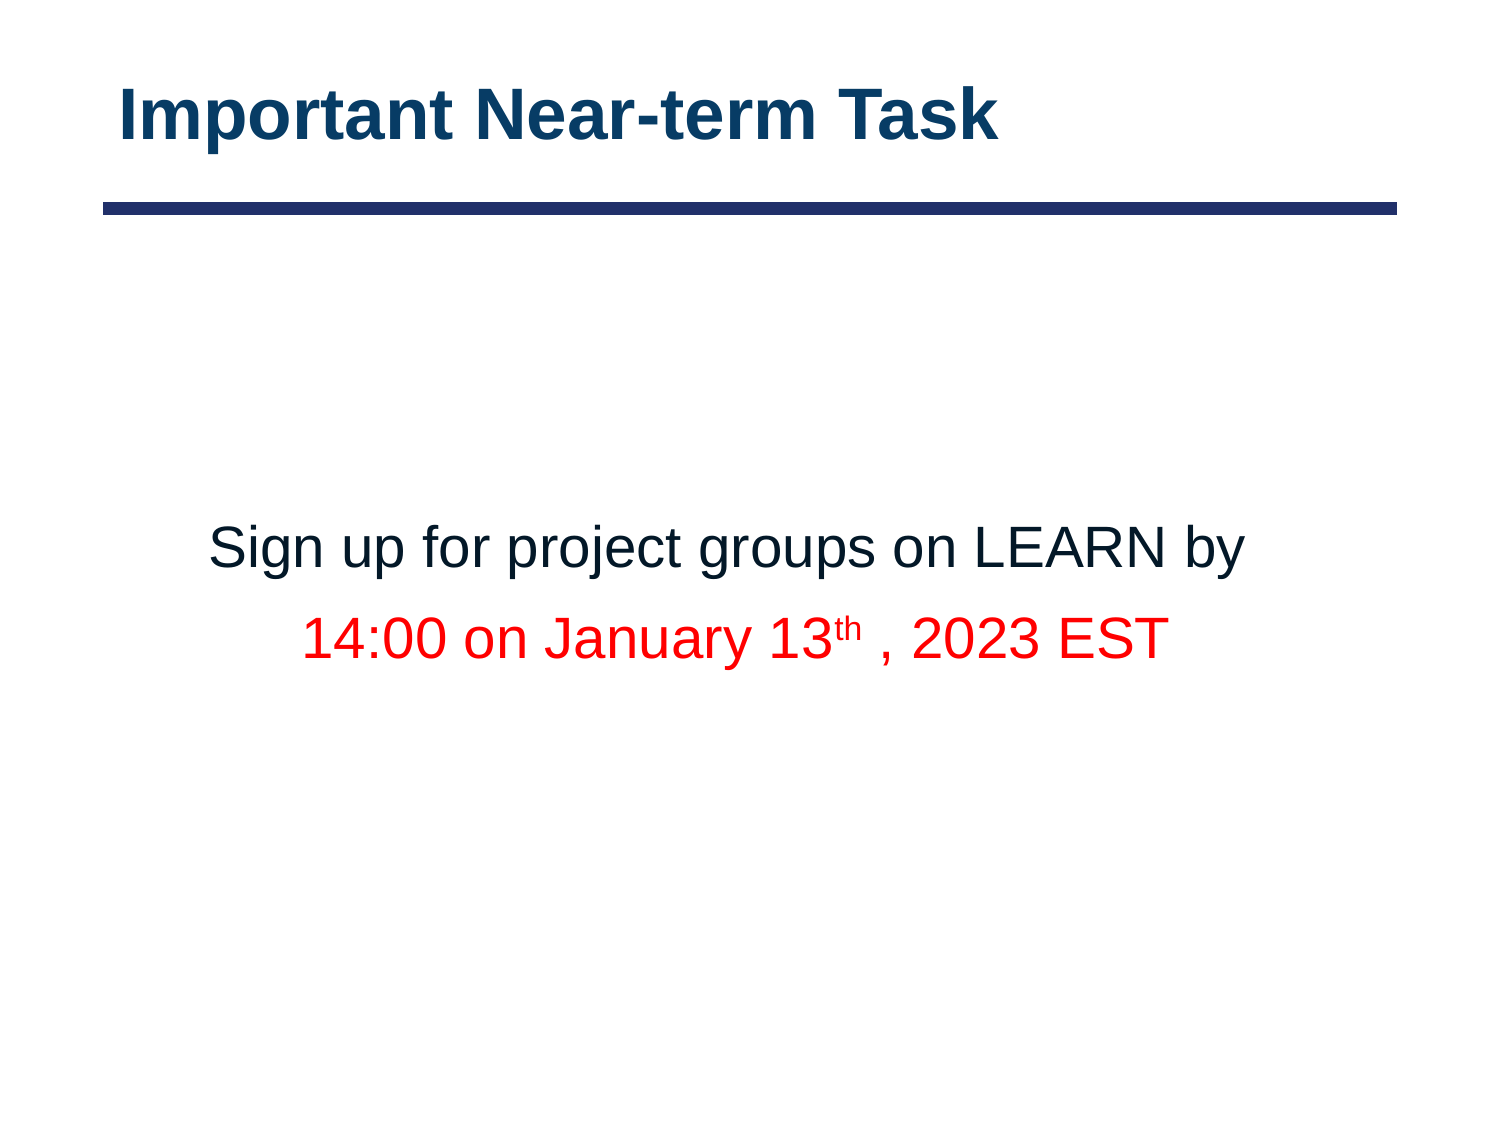

# Important Near-term Task
Sign up for project groups on LEARN by
14:00 on January 13th , 2023 EST